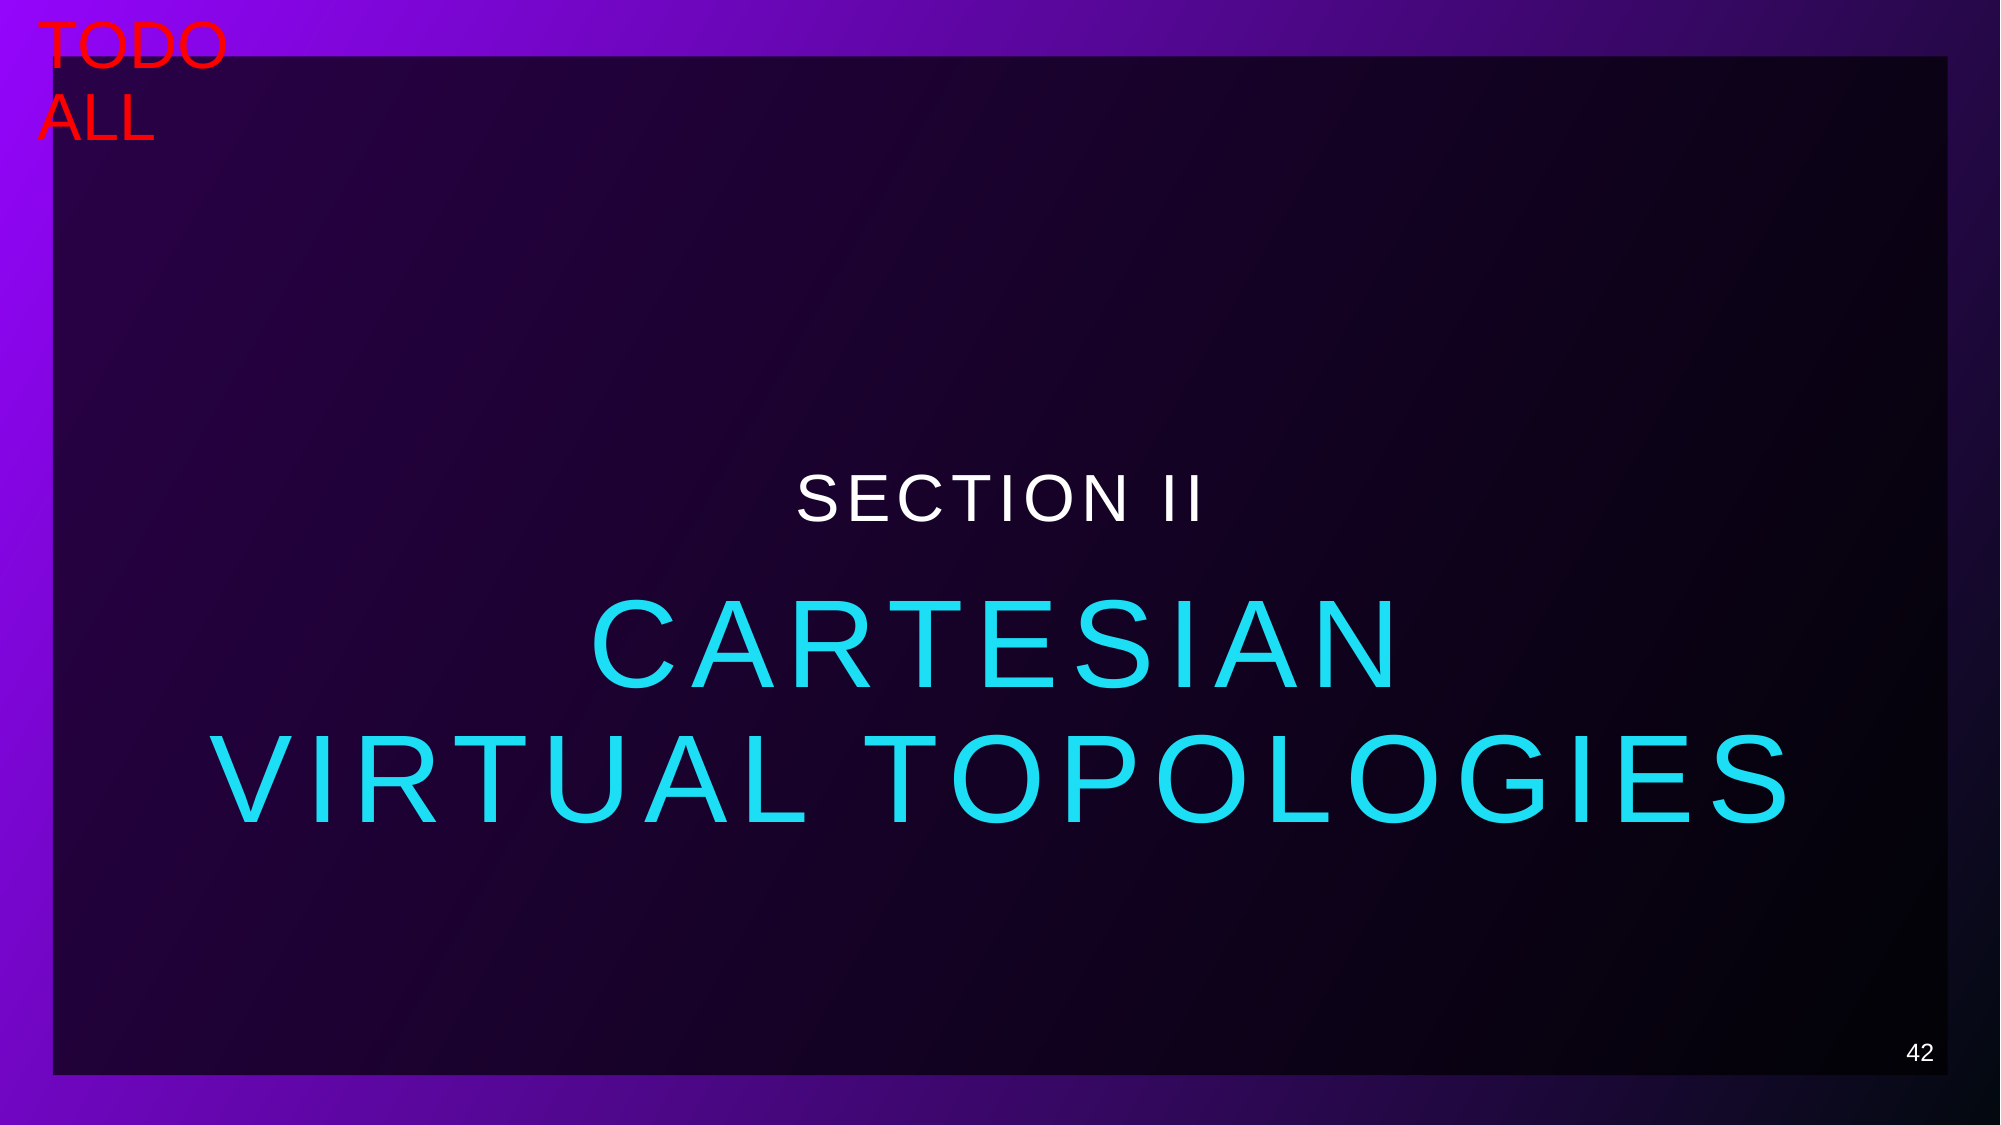

TODO
all
# Section II
Cartesian
Virtual Topologies
42